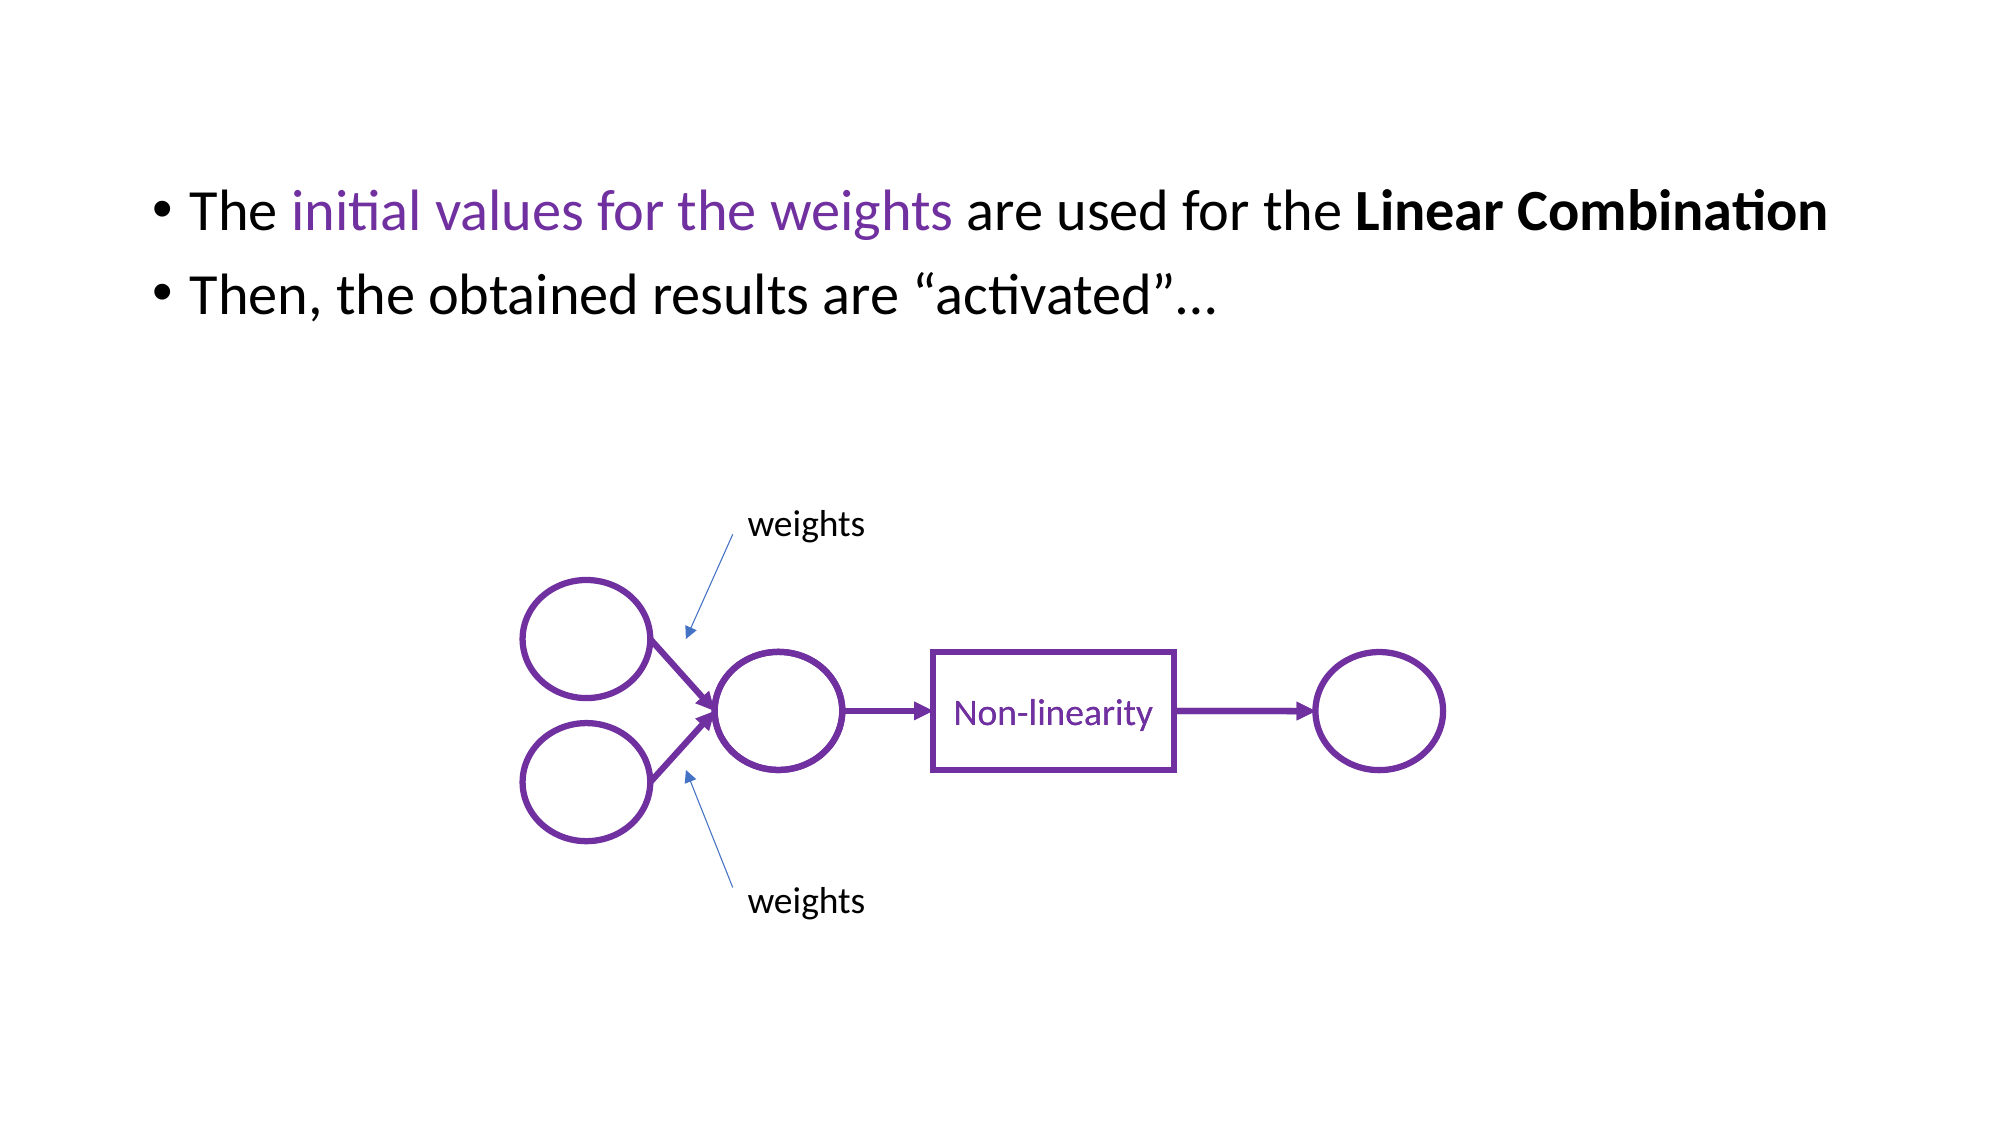

The initial values for the weights are used for the Linear Combination
Then, the obtained results are “activated”…
weights

Non-linearity
Non-linearity

weights